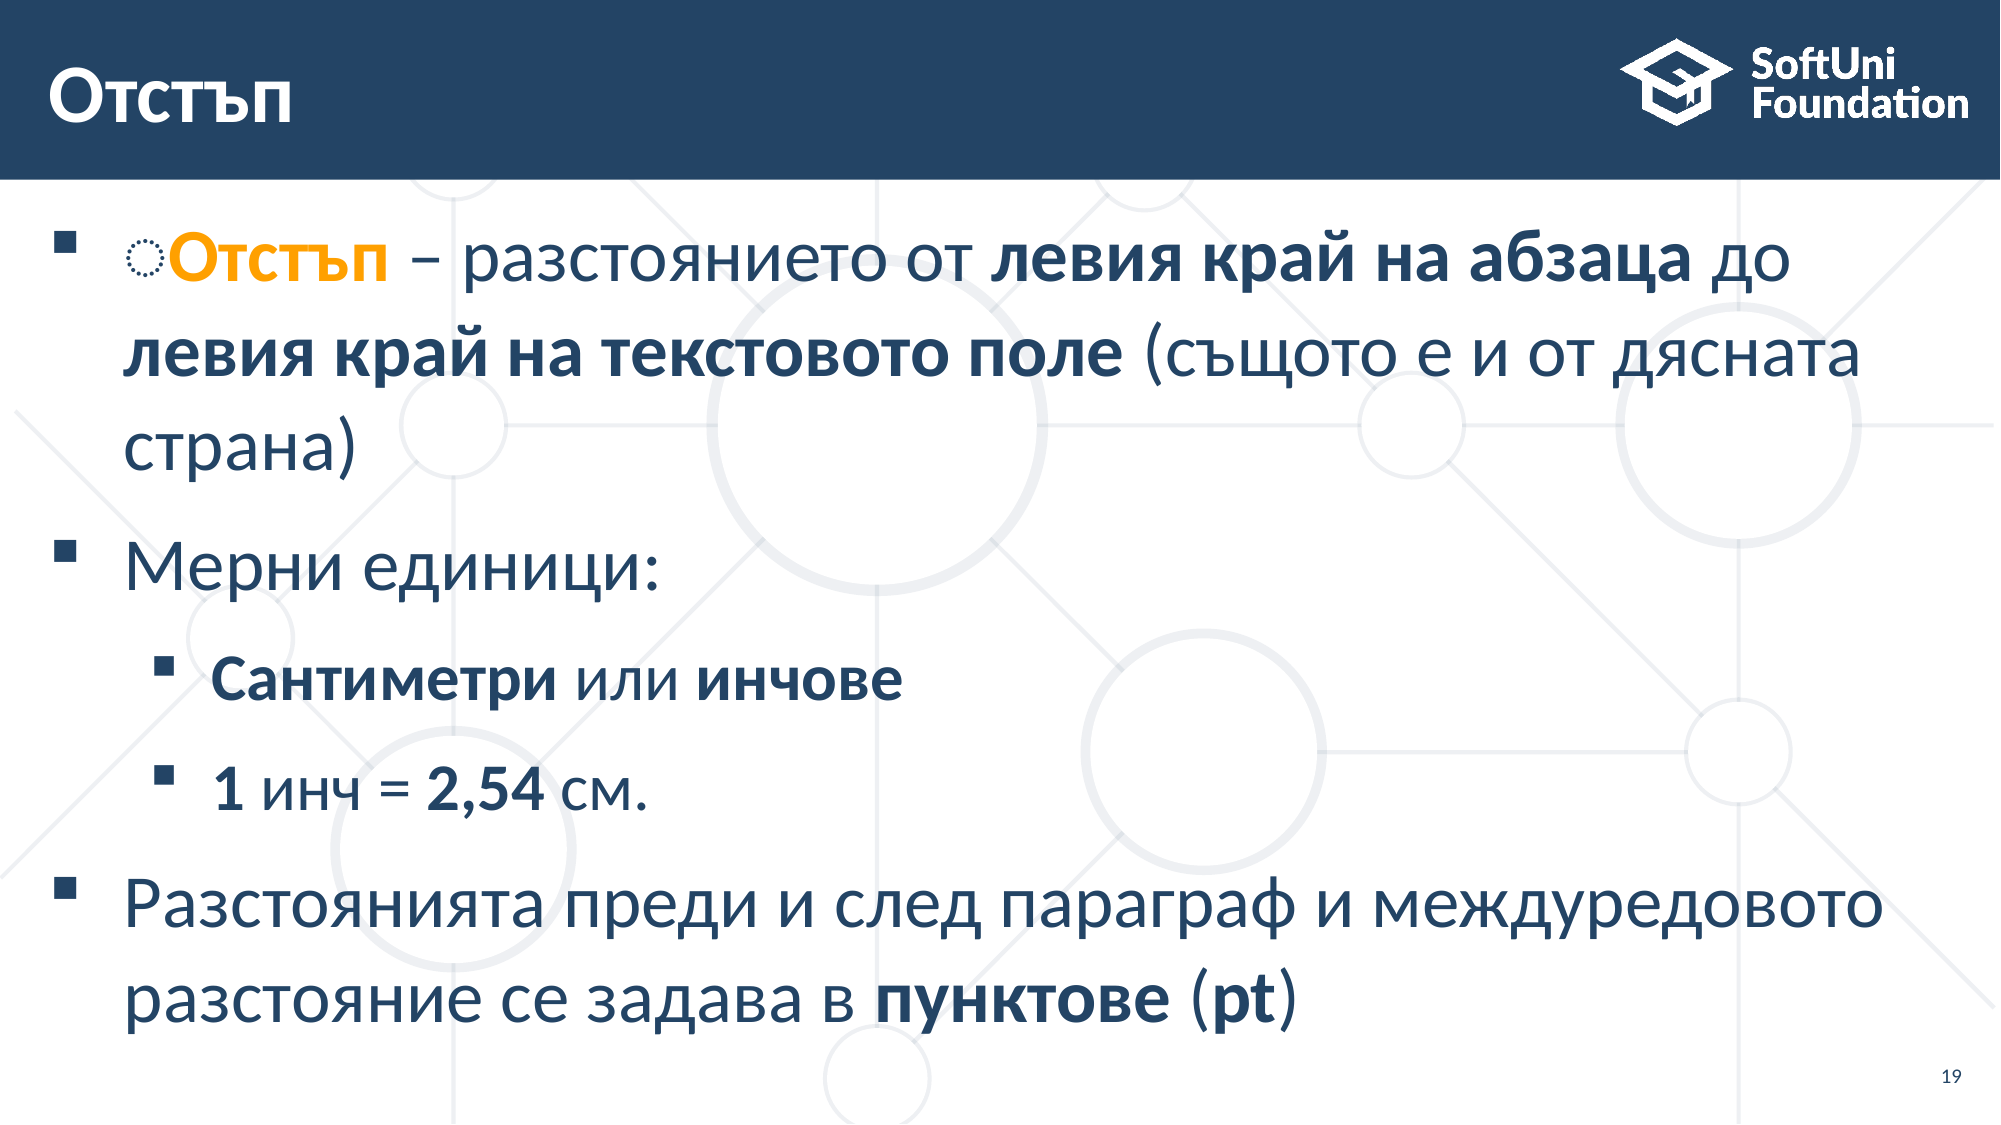

# Отстъп
͏Отстъп – разстоянието от левия край на абзаца до левия край на текстовото поле (същото е и от дясната страна)
Мерни единици:
Сантиметри или инчове
1 инч = 2,54 см.
Разстоянията преди и след параграф и междуредовото разстояние се задава в пунктове (pt)
19